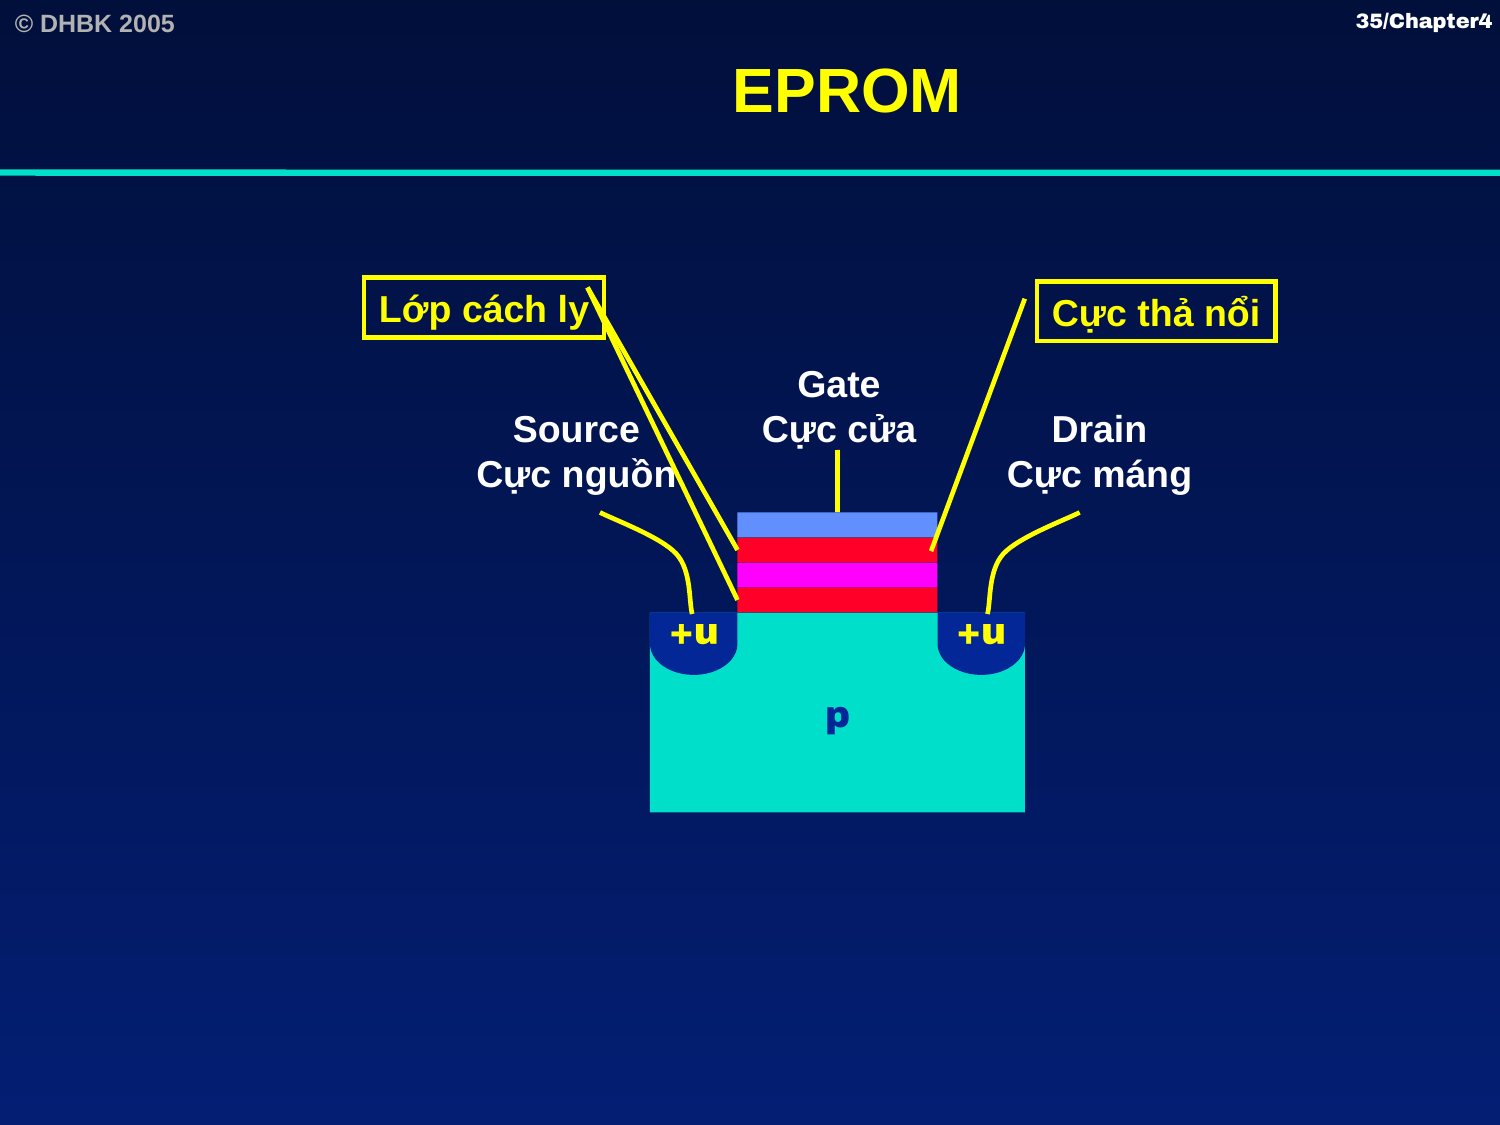

# EPROM
35/Chapter4
Lớp cách ly

Cực thả nổi
Gate
Cực cửa
Drain
Cực máng
Source
Cực nguồn

n+
n+
p